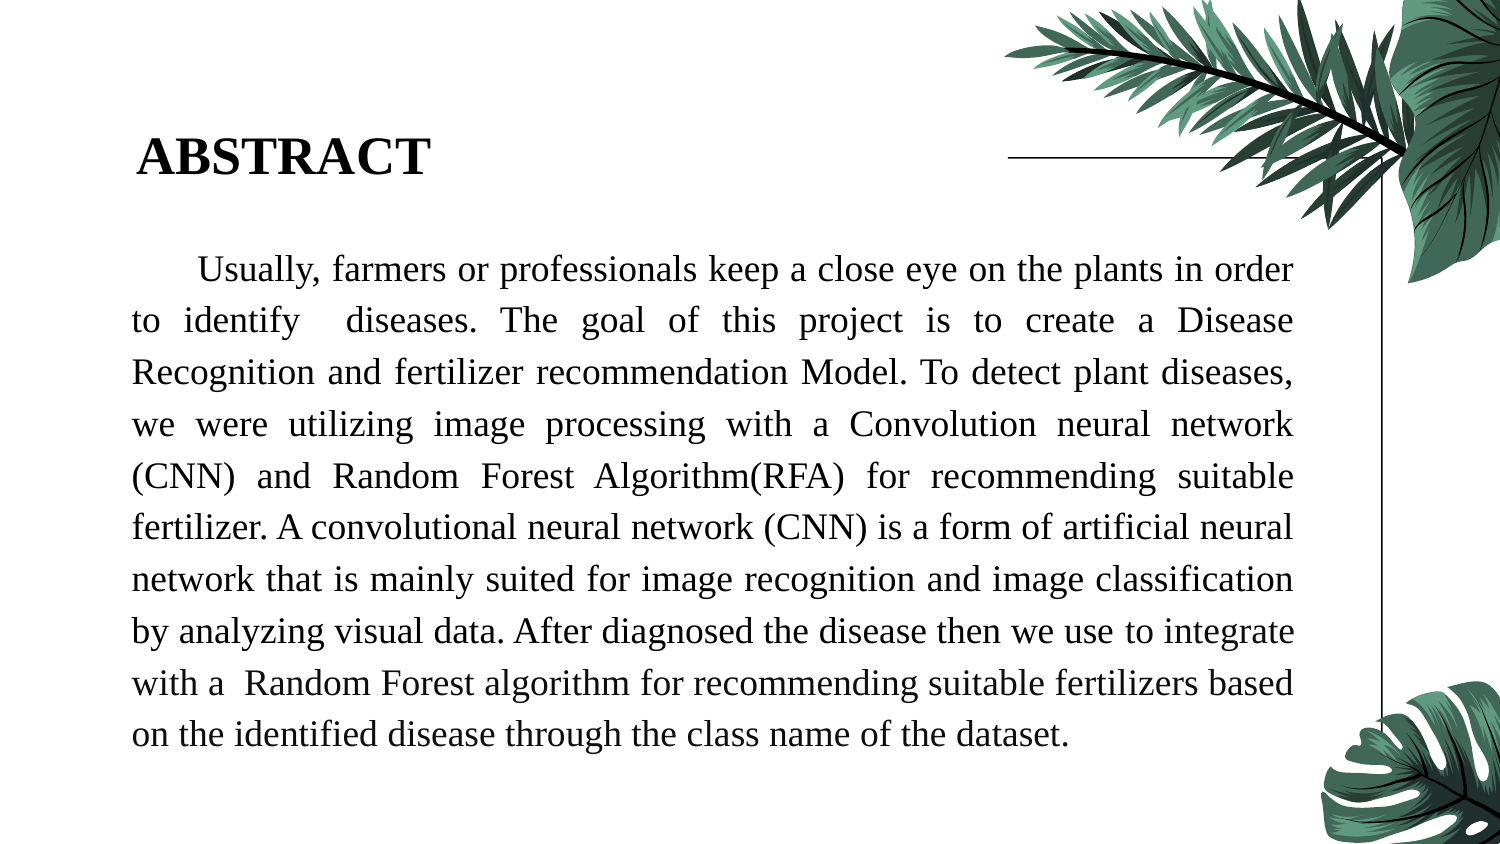

# ABSTRACT
      Usually, farmers or professionals keep a close eye on the plants in order to identify  diseases. The goal of this project is to create a Disease Recognition and fertilizer recommendation Model. To detect plant diseases, we were utilizing image processing with a Convolution neural network (CNN) and Random Forest Algorithm(RFA) for recommending suitable fertilizer. A convolutional neural network (CNN) is a form of artificial neural network that is mainly suited for image recognition and image classification by analyzing visual data. After diagnosed the disease then we use to integrate with a  Random Forest algorithm for recommending suitable fertilizers based on the identified disease through the class name of the dataset.